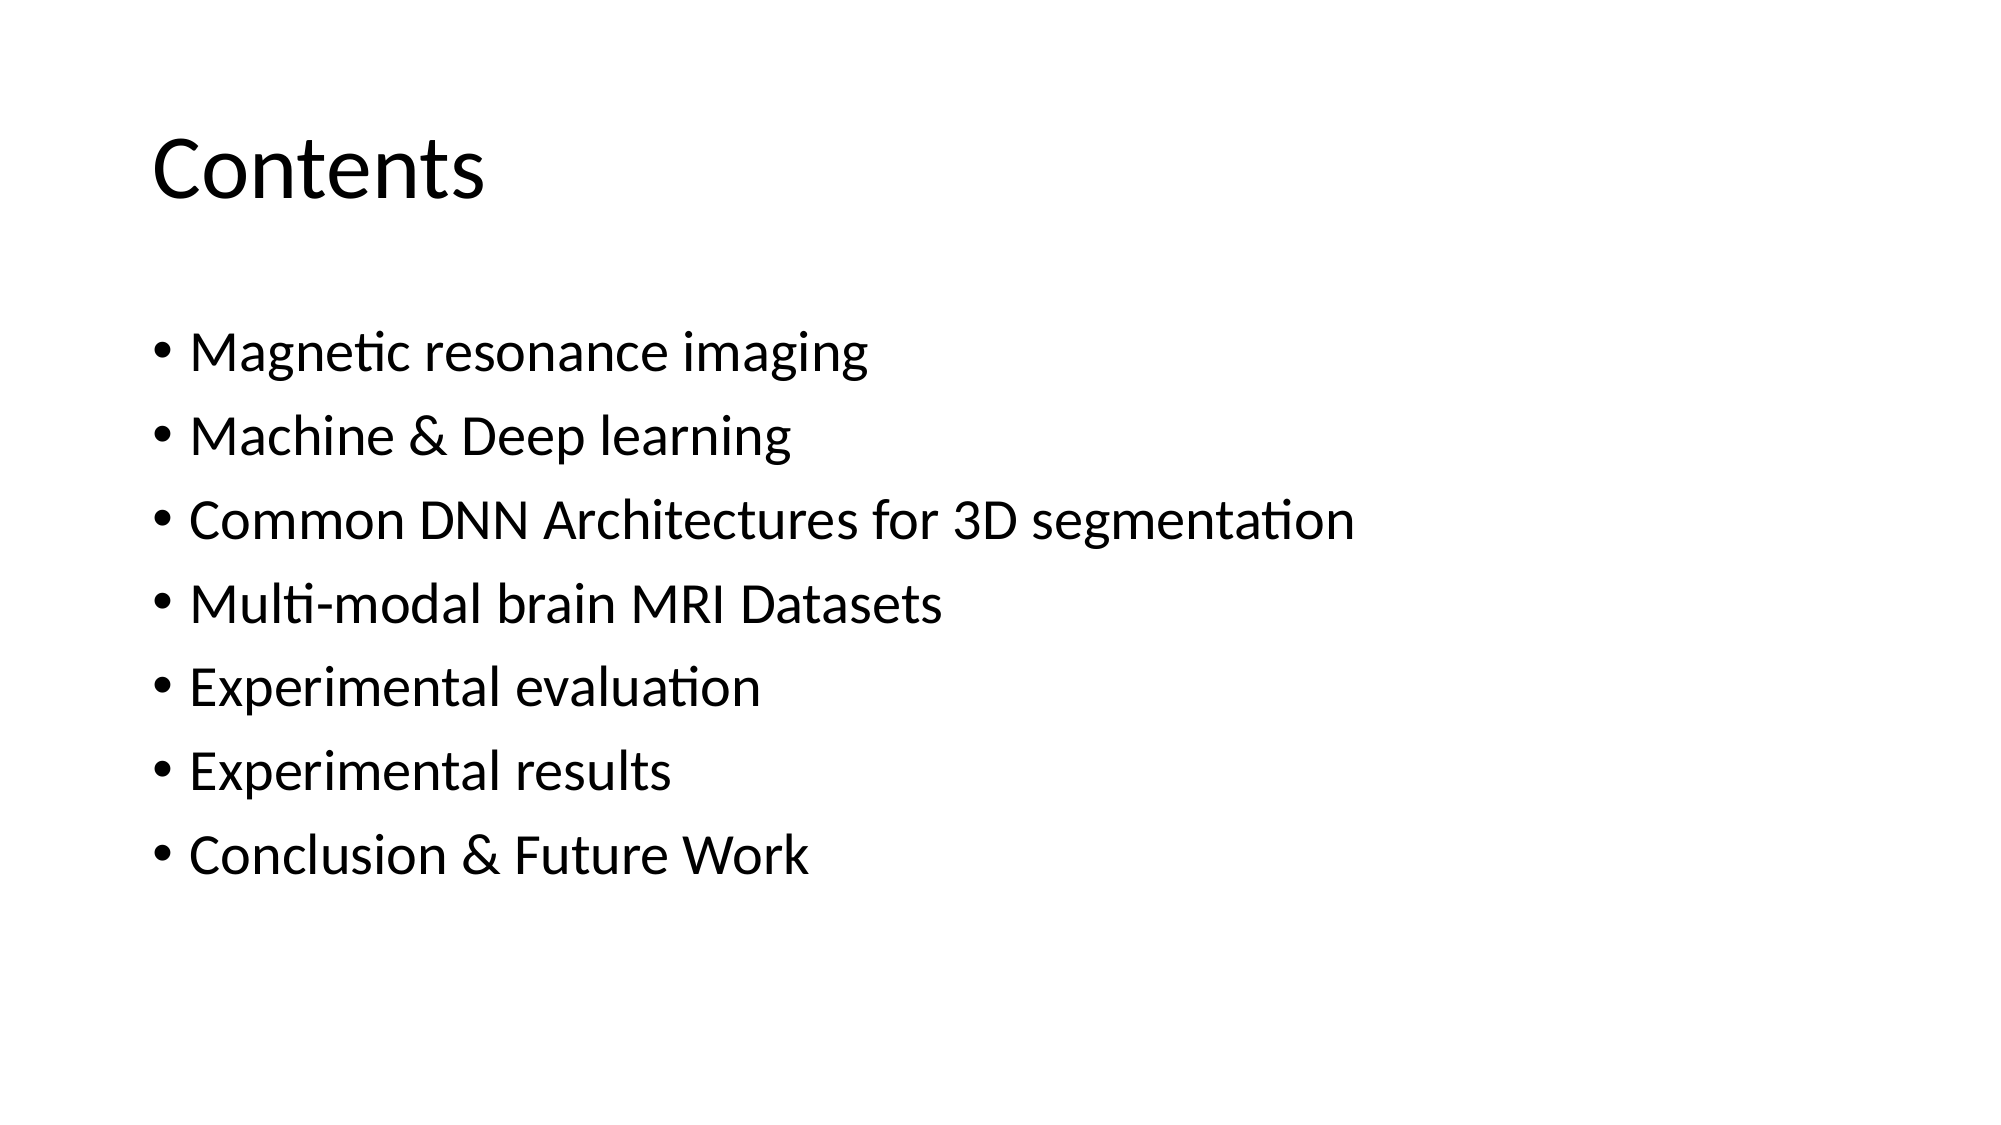

# Contents
Magnetic resonance imaging
Machine & Deep learning
Common DNN Architectures for 3D segmentation
Multi-modal brain MRI Datasets
Experimental evaluation
Experimental results
Conclusion & Future Work